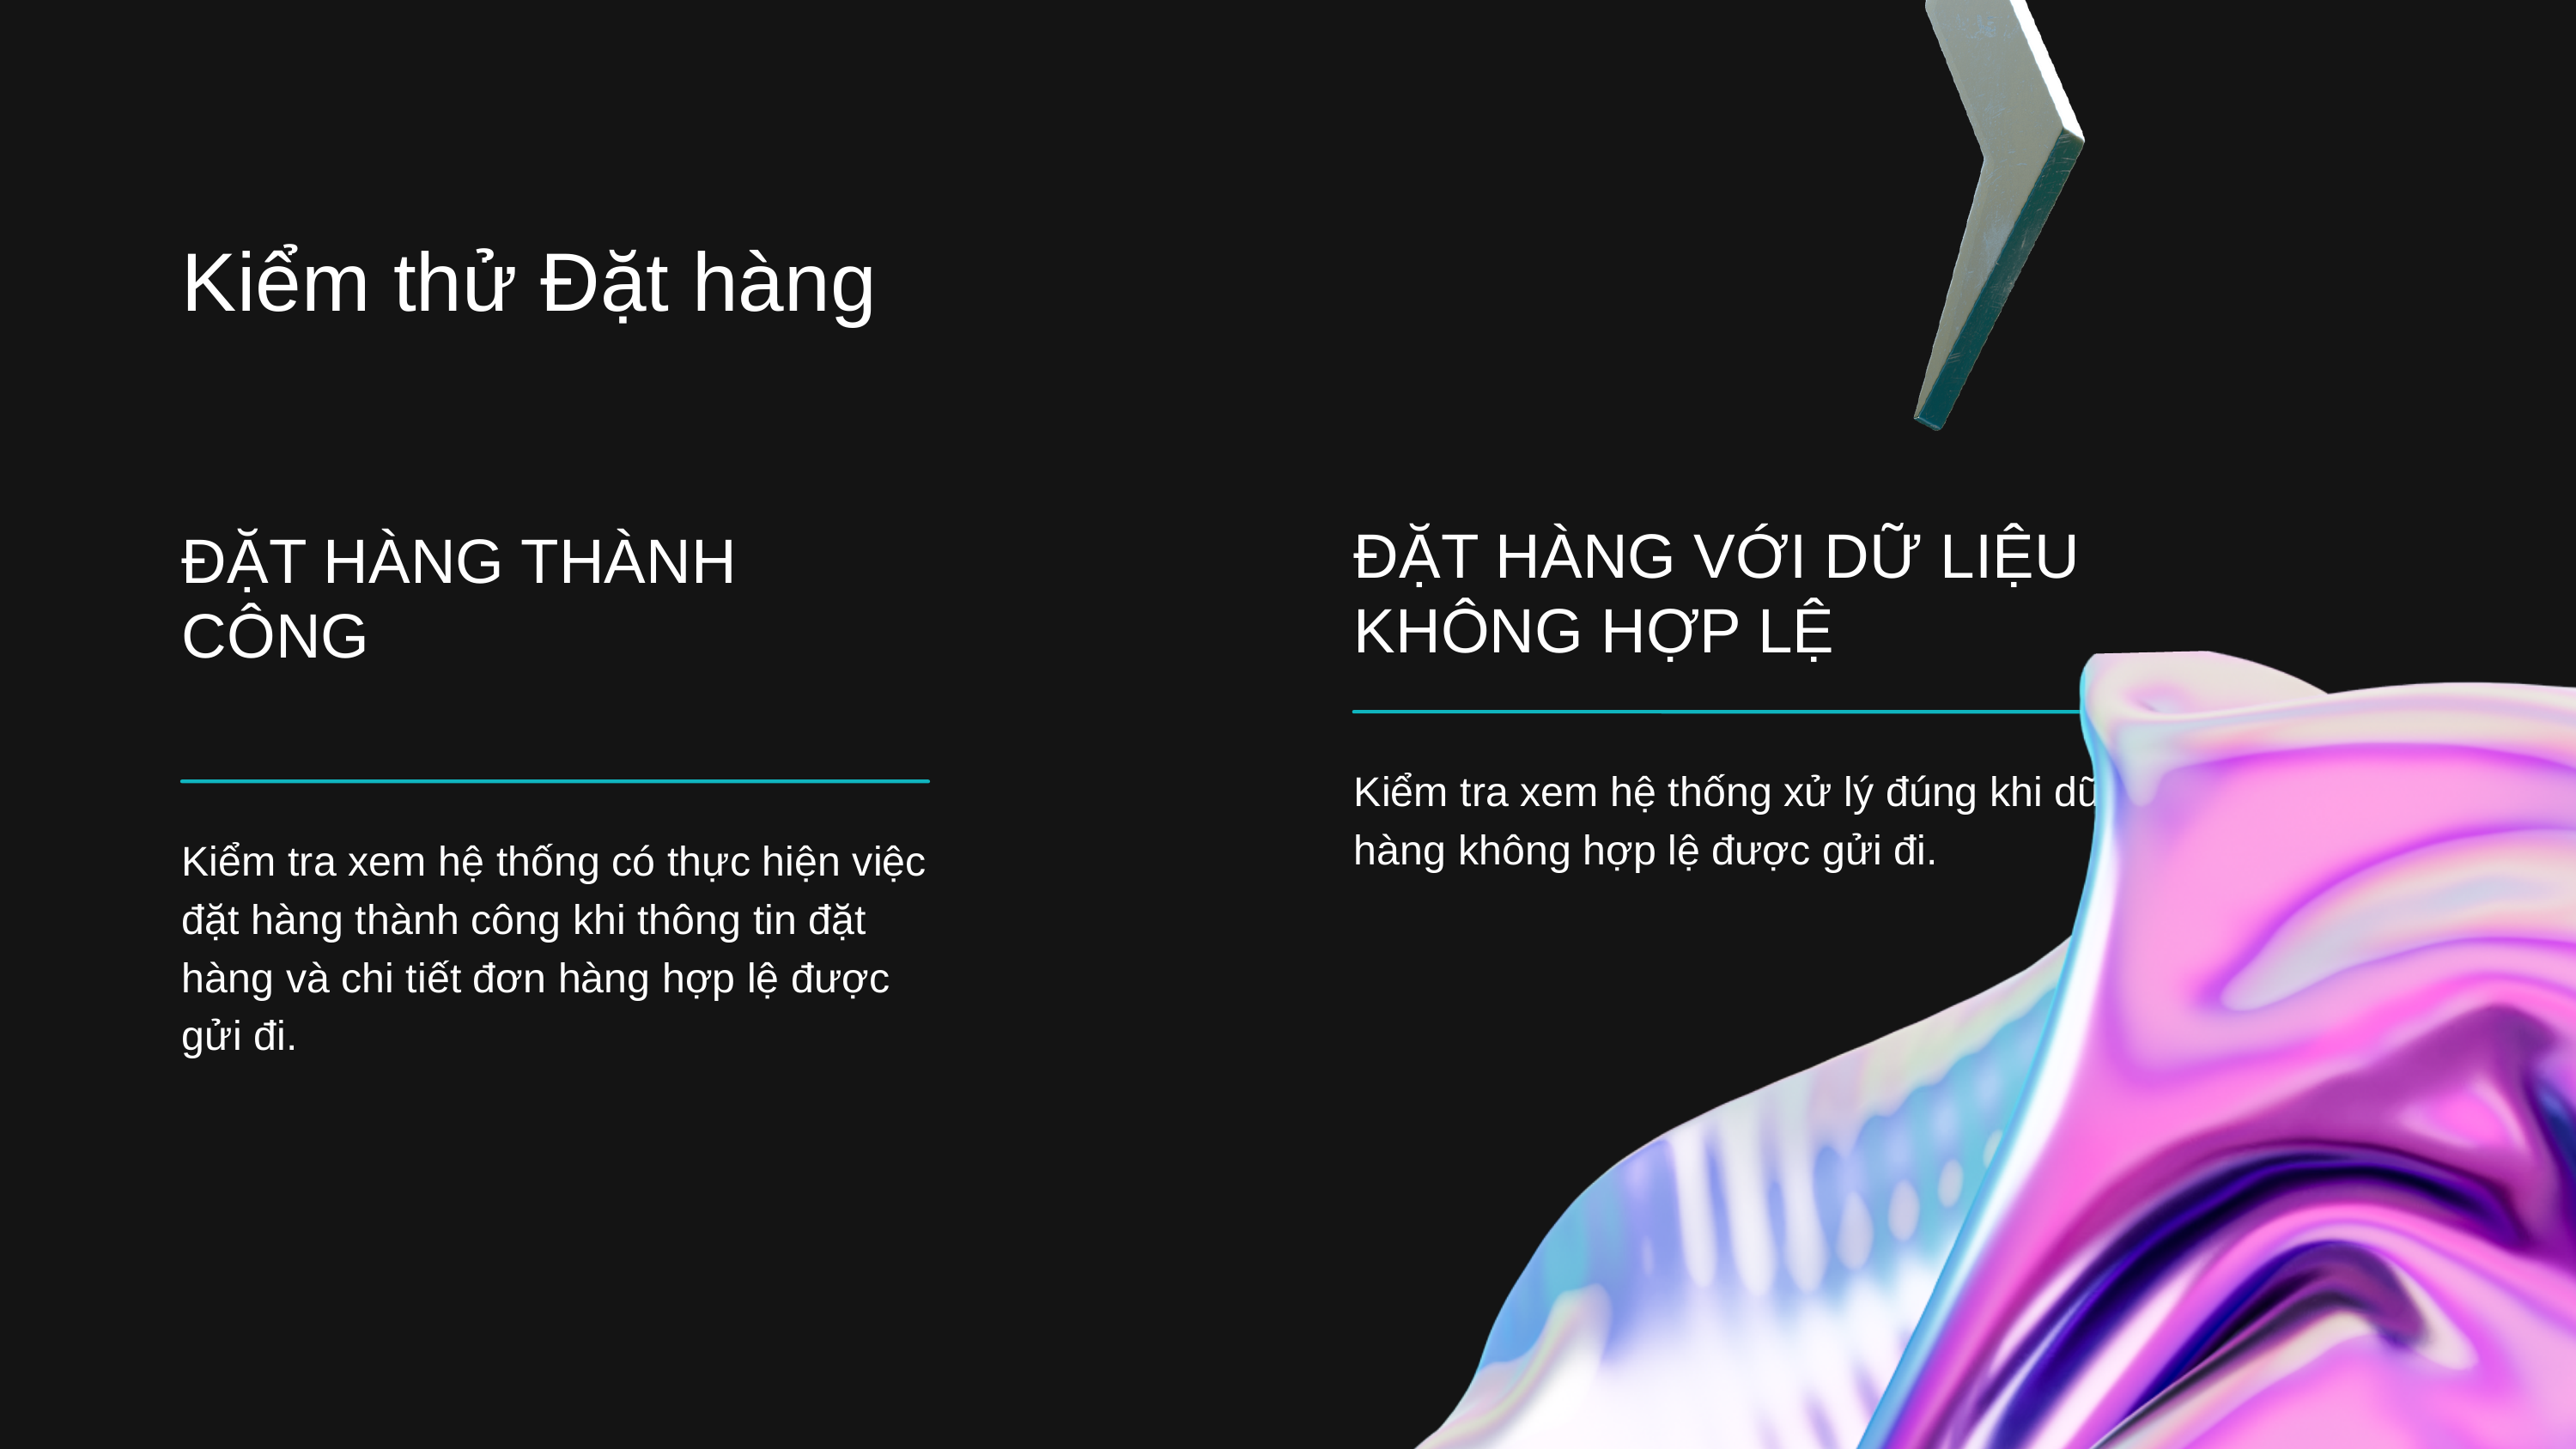

Kiểm thử Đặt hàng
ĐẶT HÀNG VỚI DỮ LIỆU KHÔNG HỢP LỆ

Kiểm tra xem hệ thống xử lý đúng khi dữ liệu đặt hàng không hợp lệ được gửi đi.

ĐẶT HÀNG THÀNH CÔNG

Kiểm tra xem hệ thống có thực hiện việc đặt hàng thành công khi thông tin đặt hàng và chi tiết đơn hàng hợp lệ được gửi đi.